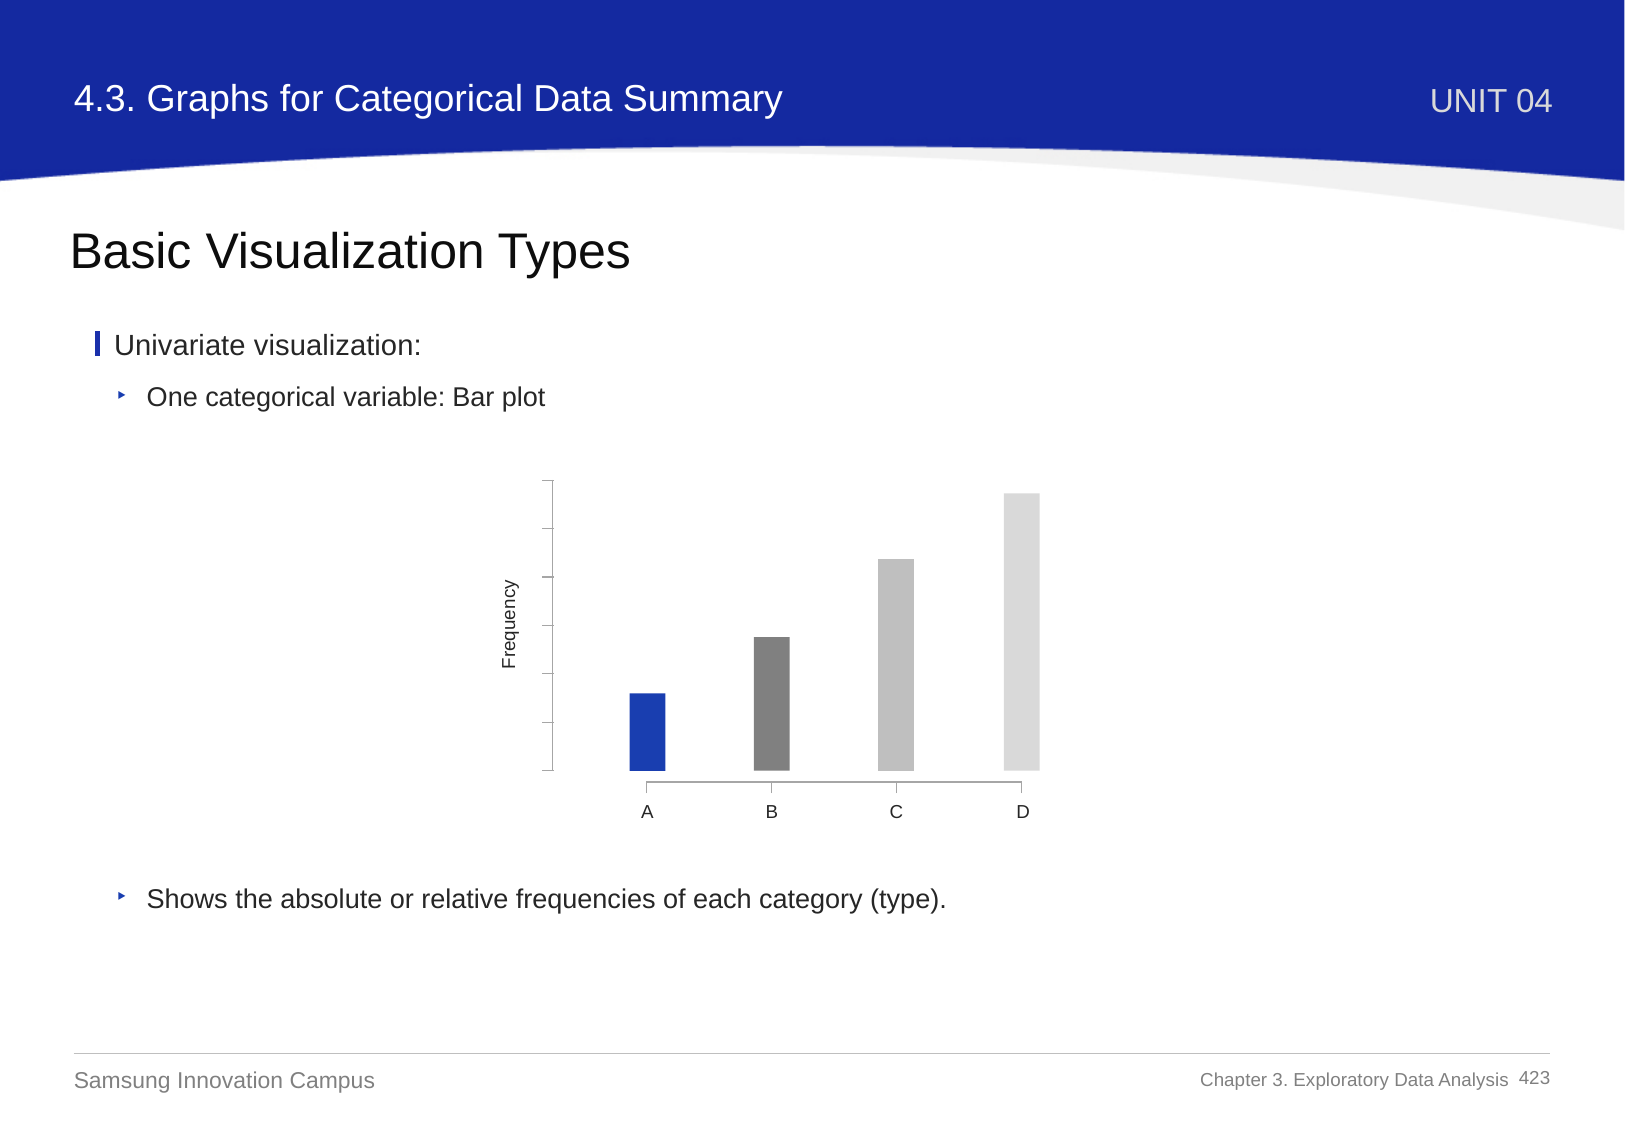

4.3. Graphs for Categorical Data Summary
UNIT 04
Basic Visualization Types
Univariate visualization:
One categorical variable: Bar plot

Frequency
A
B
C
D
Shows the absolute or relative frequencies of each category (type).